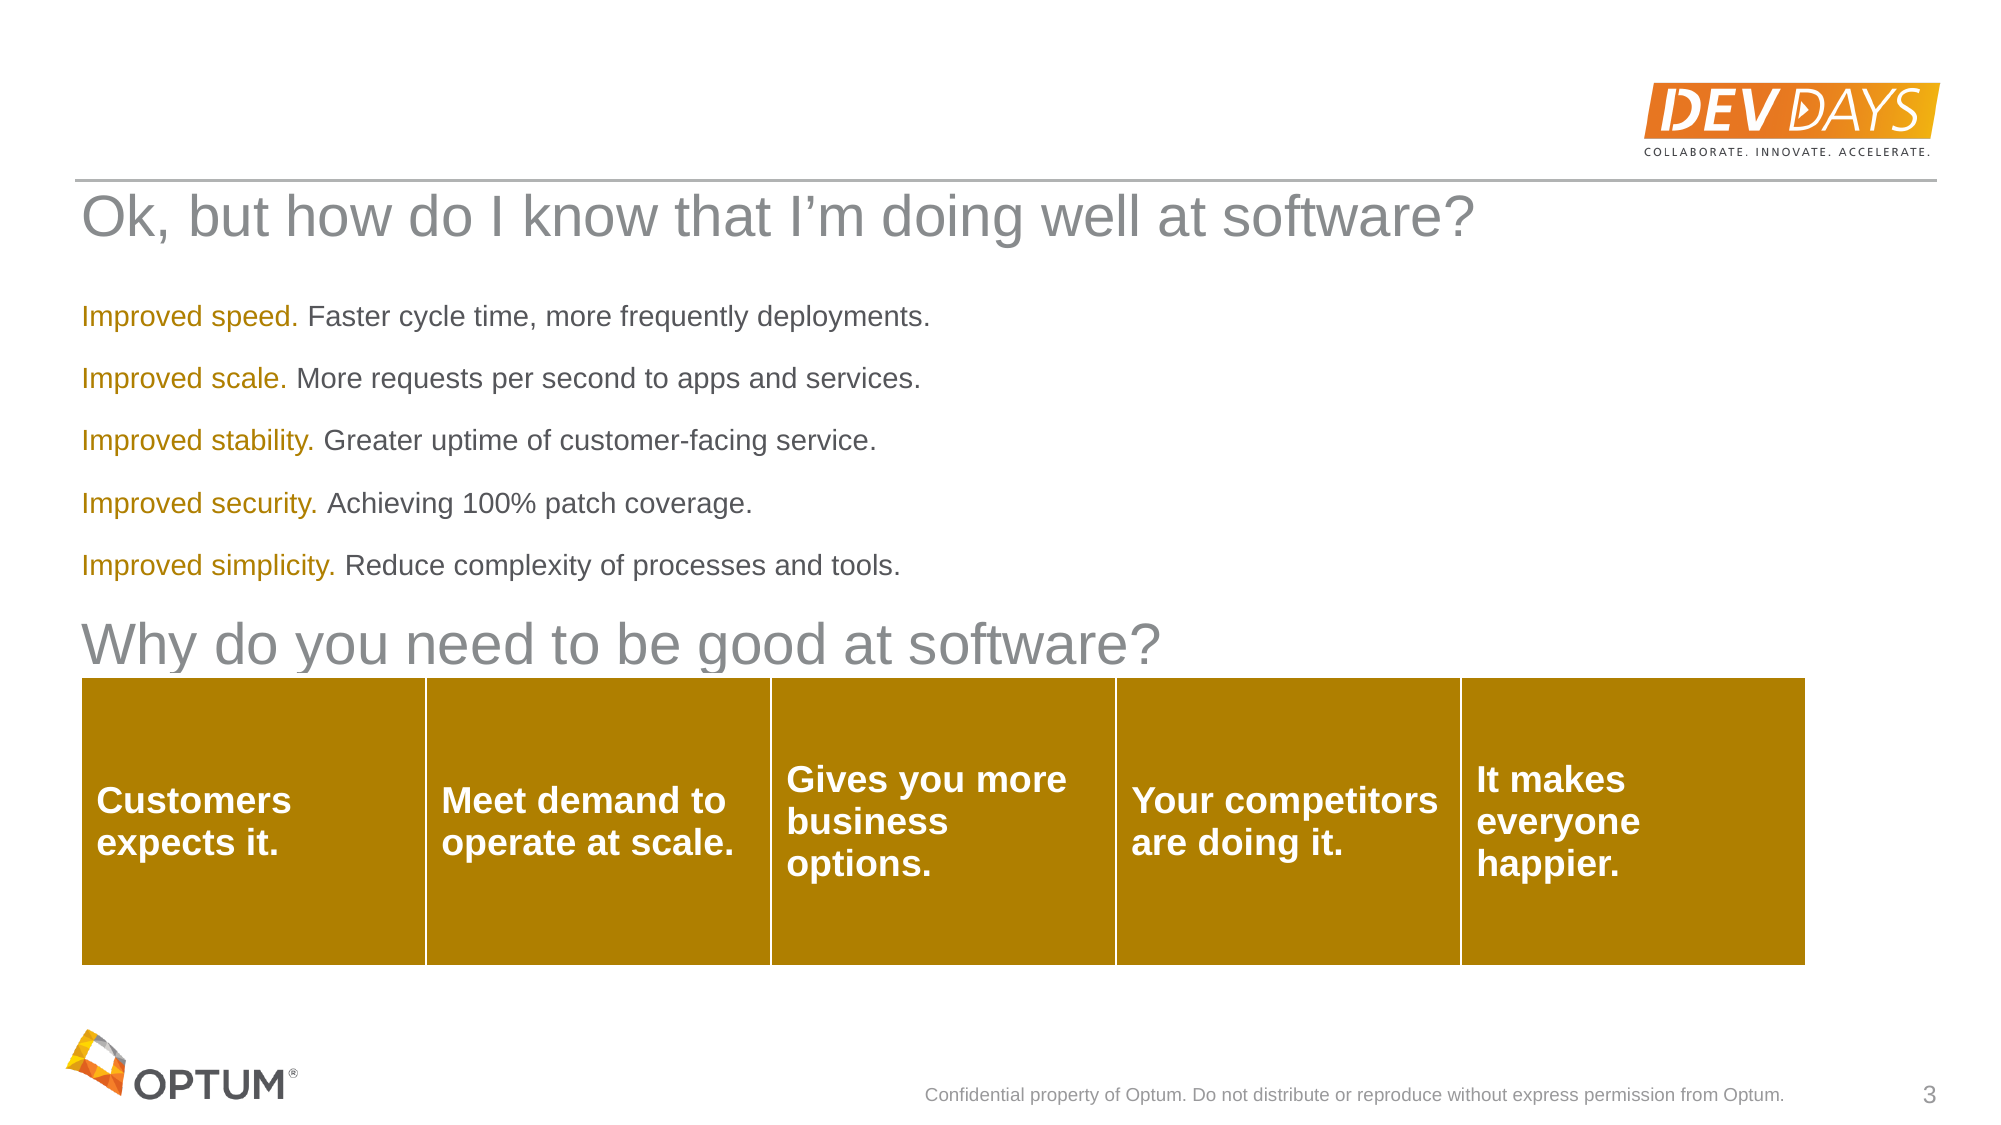

#
Ok, but how do I know that I’m doing well at software?
Improved speed. Faster cycle time, more frequently deployments.
Improved scale. More requests per second to apps and services.
Improved stability. Greater uptime of customer-facing service.
Improved security. Achieving 100% patch coverage.
Improved simplicity. Reduce complexity of processes and tools.
Why do you need to be good at software?
| Customers expects it. | Meet demand to operate at scale. | Gives you more business options. | Your competitors are doing it. | It makes everyone happier. |
| --- | --- | --- | --- | --- |
Confidential property of Optum. Do not distribute or reproduce without express permission from Optum.
3